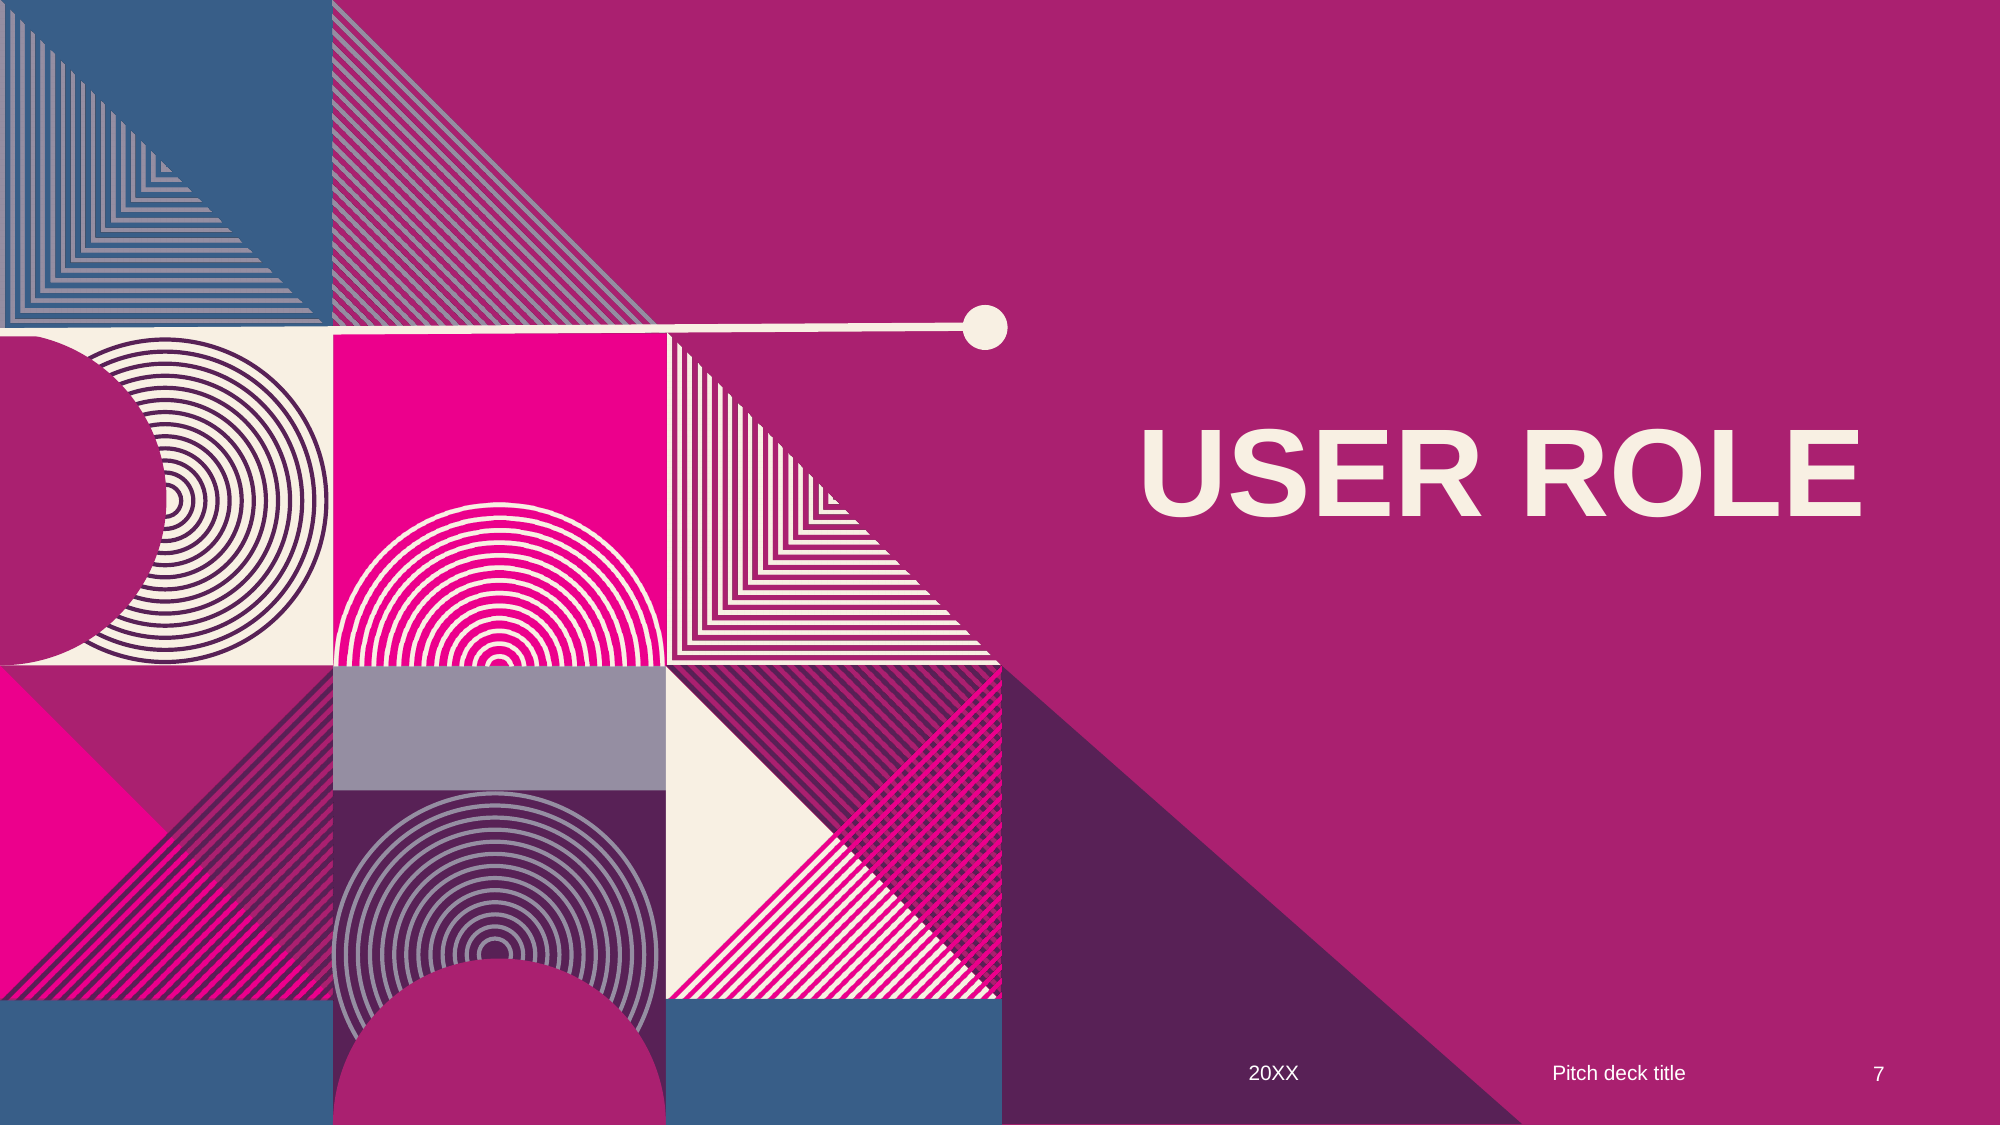

# User Role
Pitch deck title
20XX
7